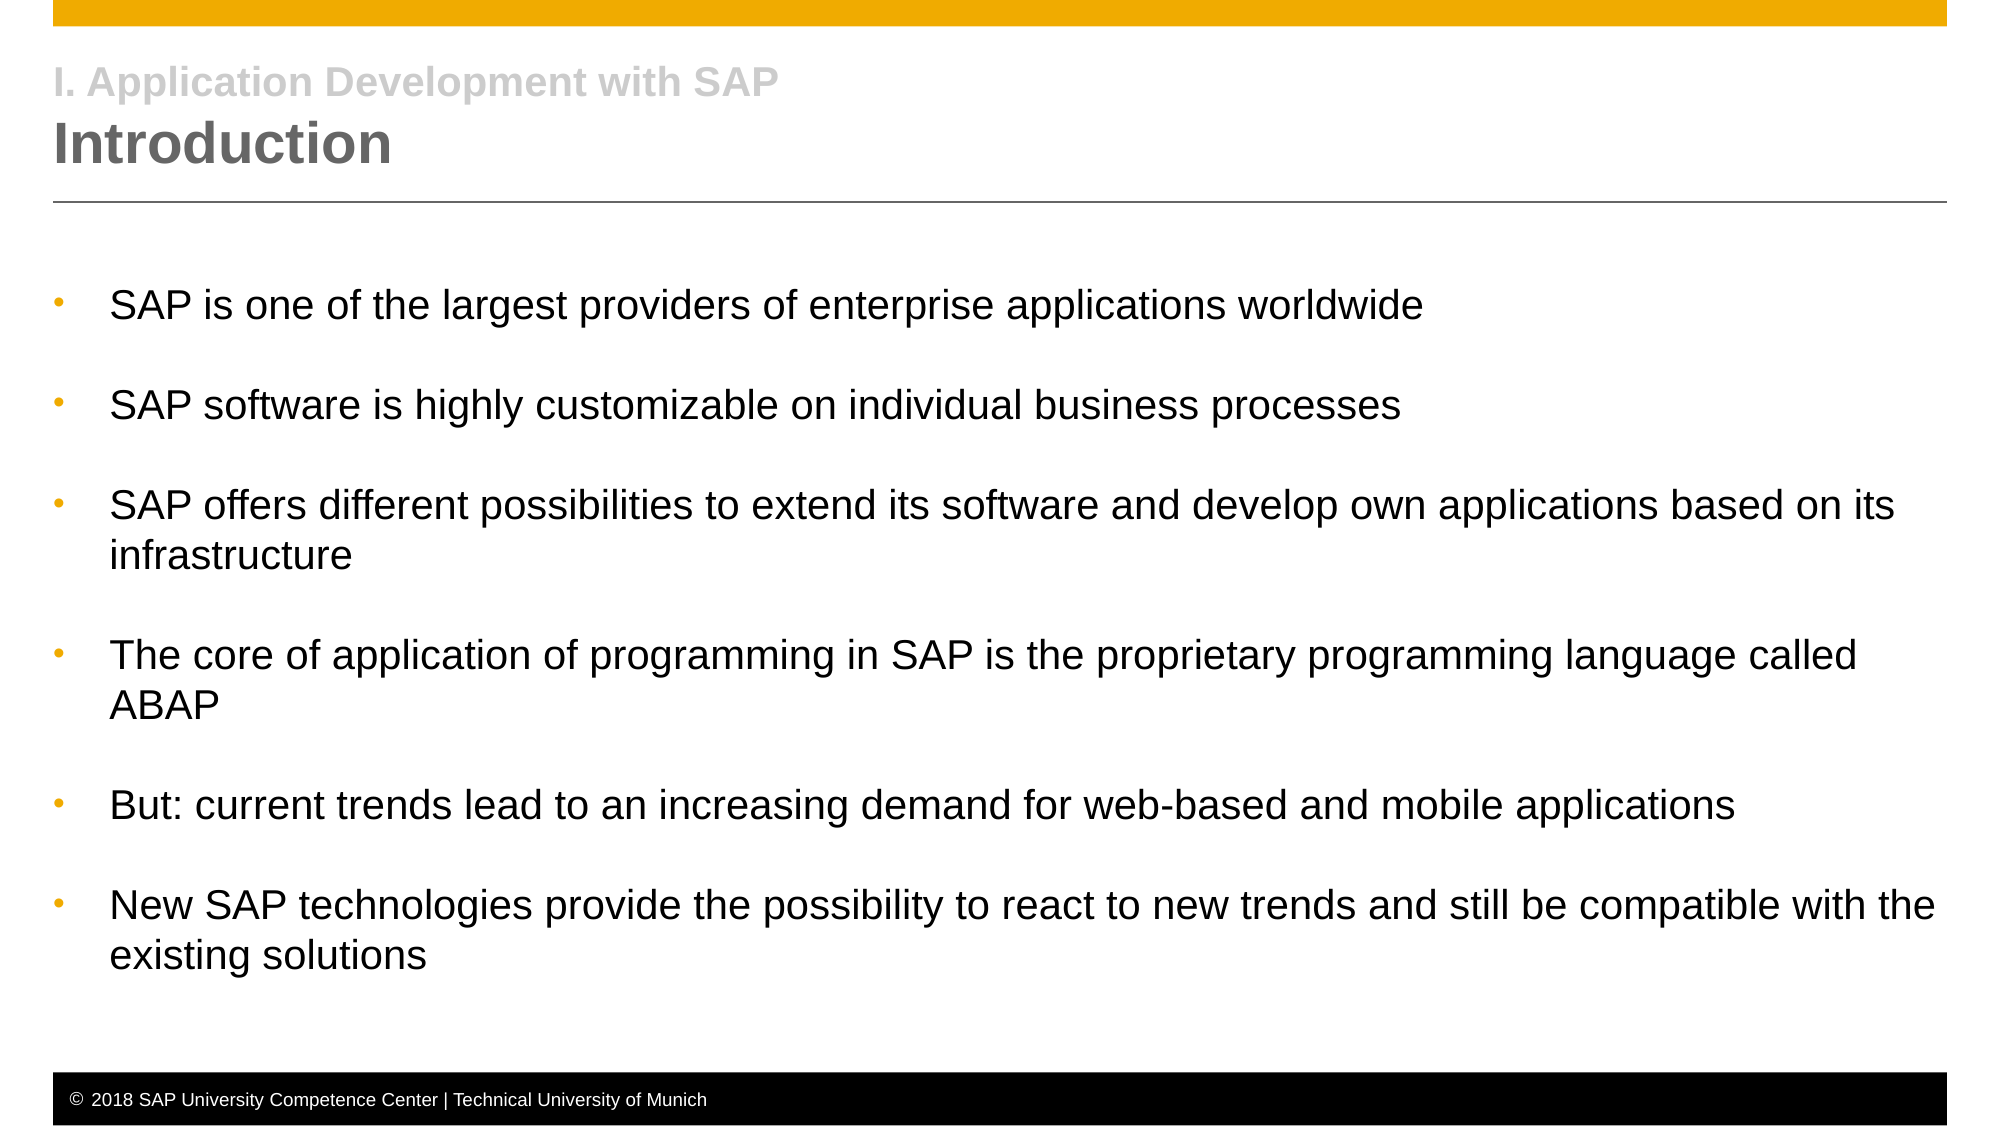

# I. Application Development with SAP Introduction
SAP is one of the largest providers of enterprise applications worldwide
SAP software is highly customizable on individual business processes
SAP offers different possibilities to extend its software and develop own applications based on its infrastructure
The core of application of programming in SAP is the proprietary programming language called ABAP
But: current trends lead to an increasing demand for web-based and mobile applications
New SAP technologies provide the possibility to react to new trends and still be compatible with the existing solutions